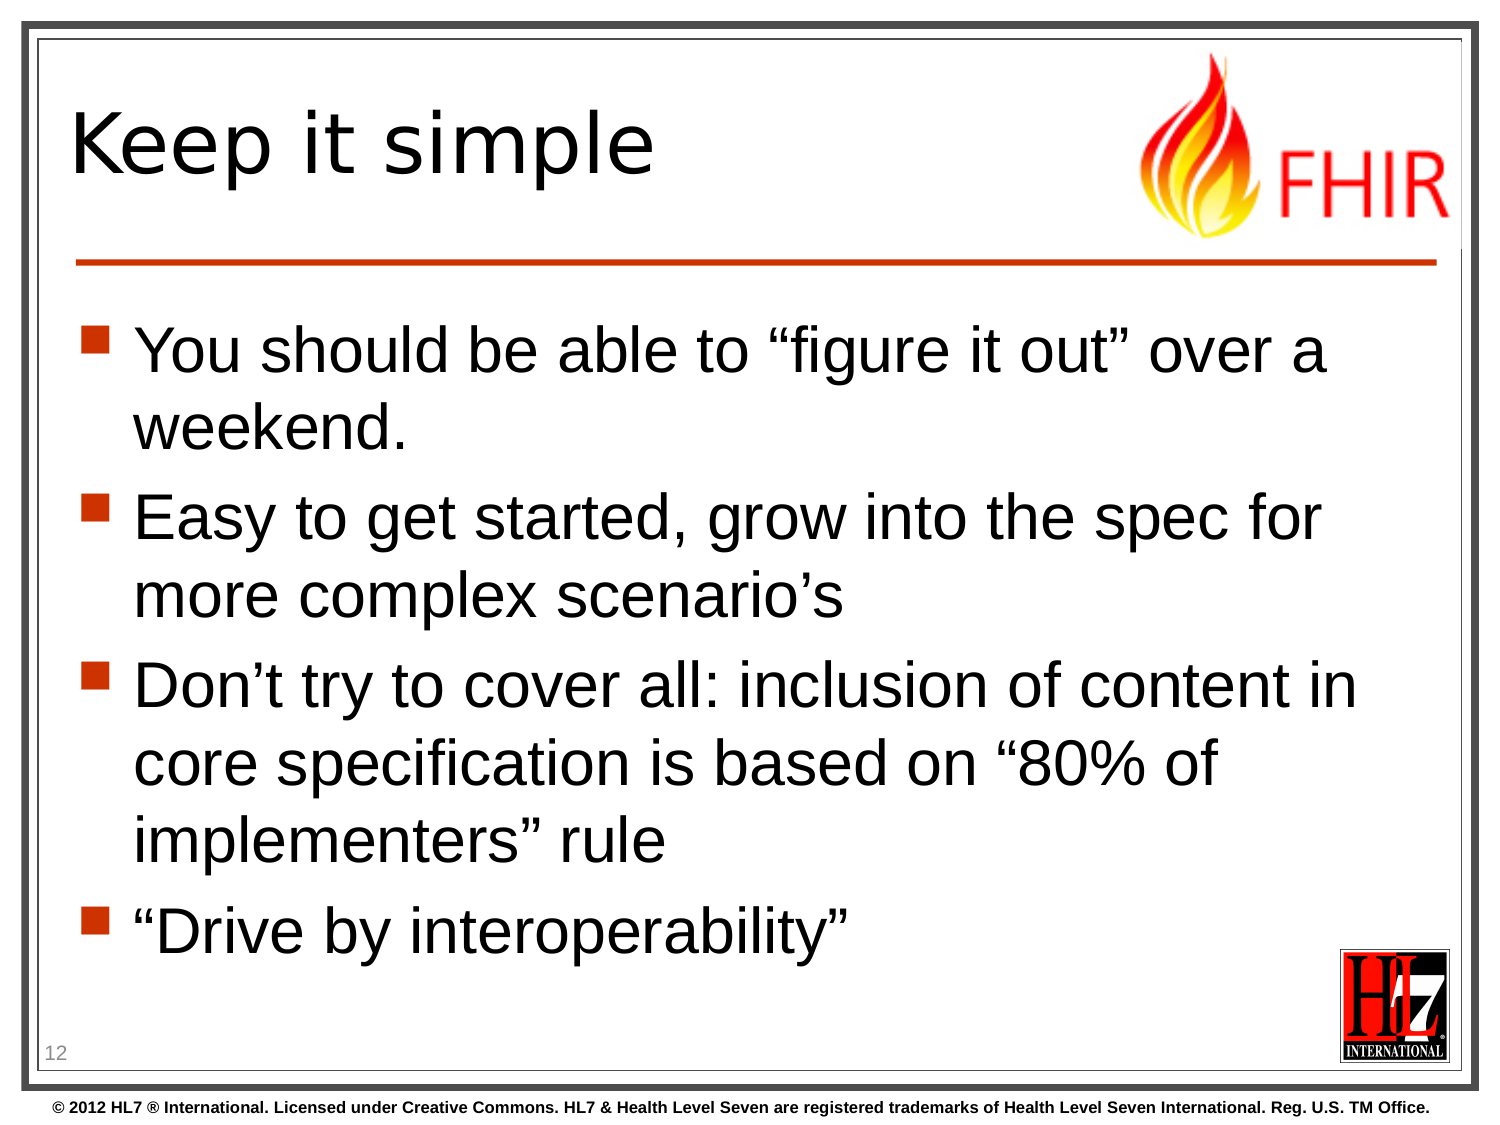

# Keep it simple
You should be able to “figure it out” over a weekend.
Easy to get started, grow into the spec for more complex scenario’s
Don’t try to cover all: inclusion of content in core specification is based on “80% of implementers” rule
“Drive by interoperability”

12